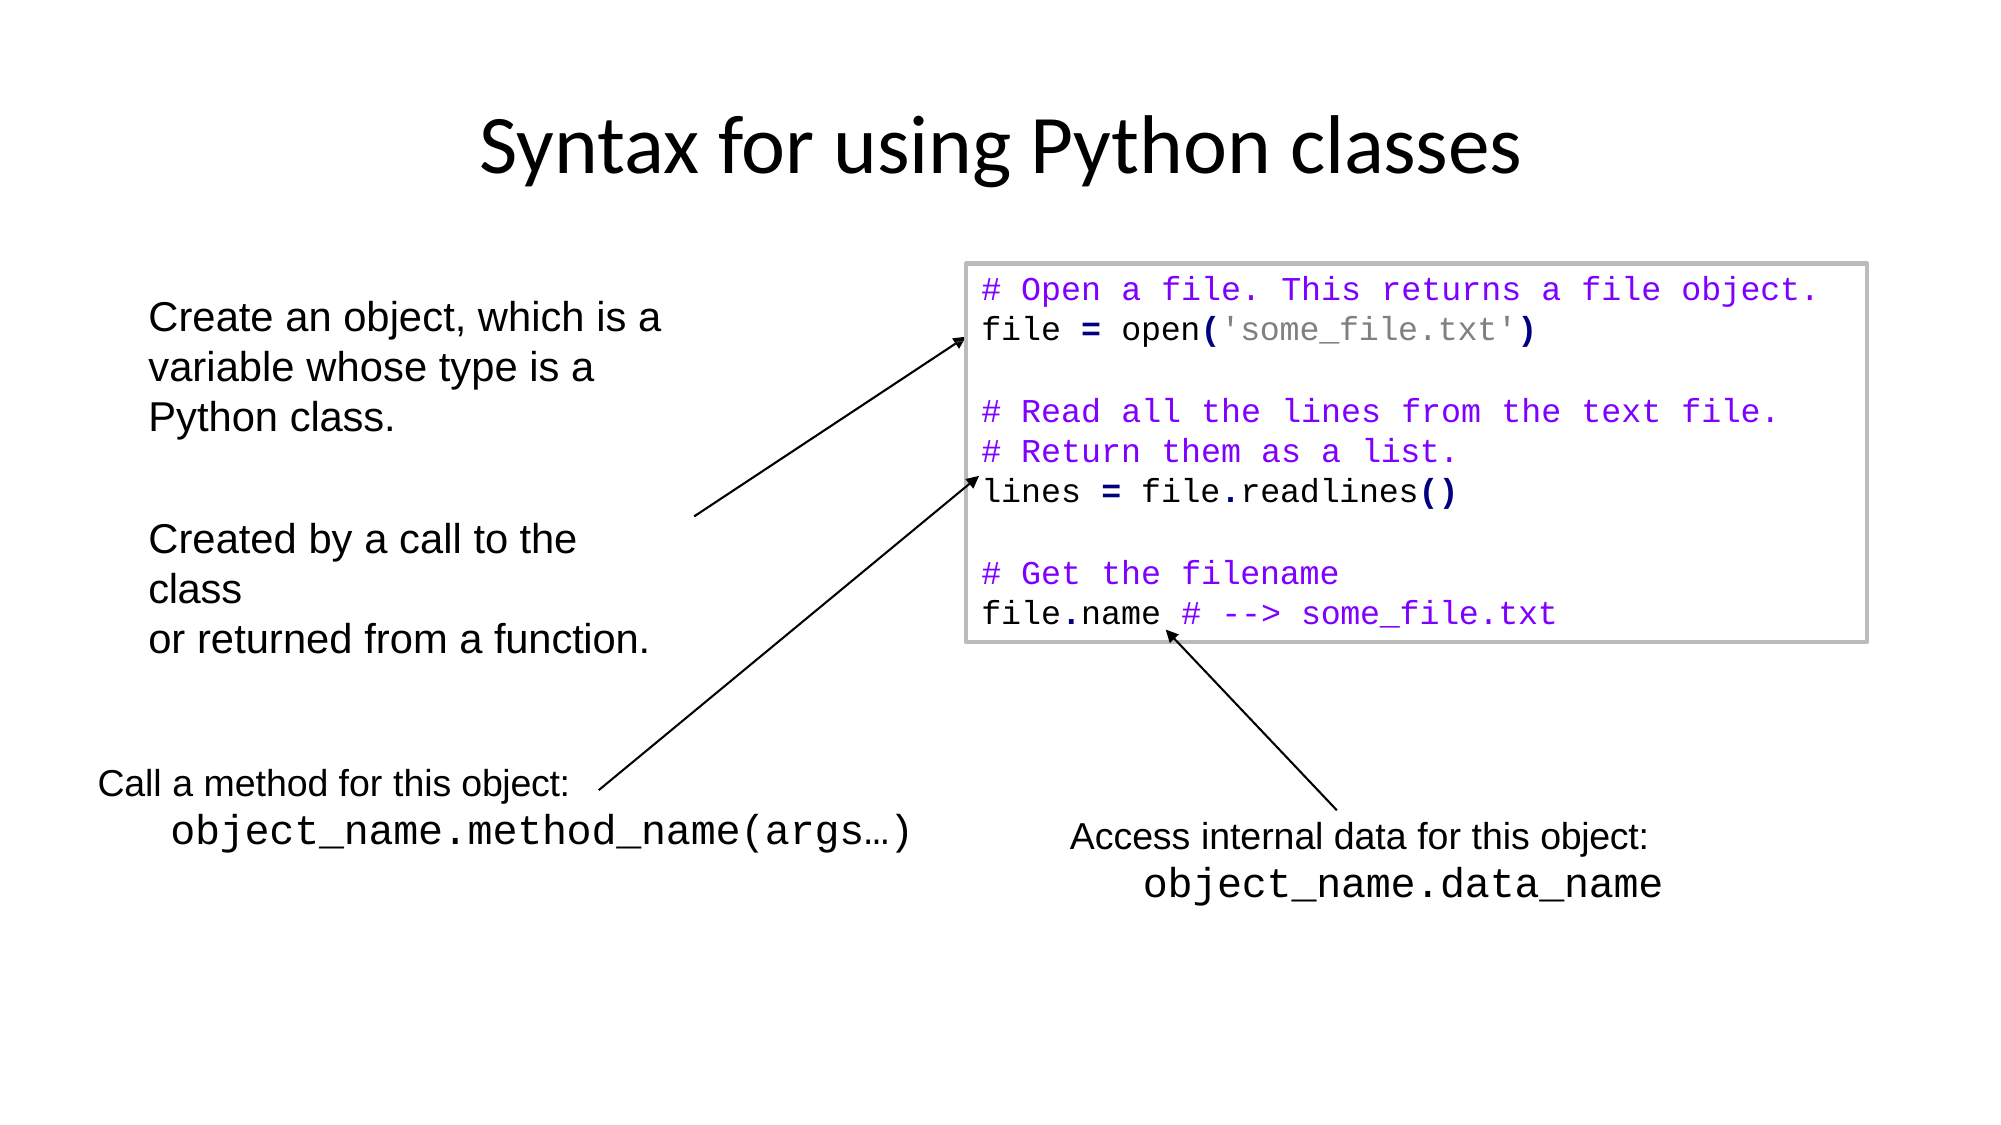

# Syntax for using Python classes

# Open a file. This returns a file object. file = open('some_file.txt')

# Read all the lines from the text file. # Return them as a list.
lines = file.readlines()

# Get the filename
file.name # --> some_file.txt
Create an object, which is a variable whose type is a Python class.

Created by a call to the class
or returned from a function.

Call a method for this object:
object_name.method_name(args…)
Access internal data for this object:
object_name.data_name

90